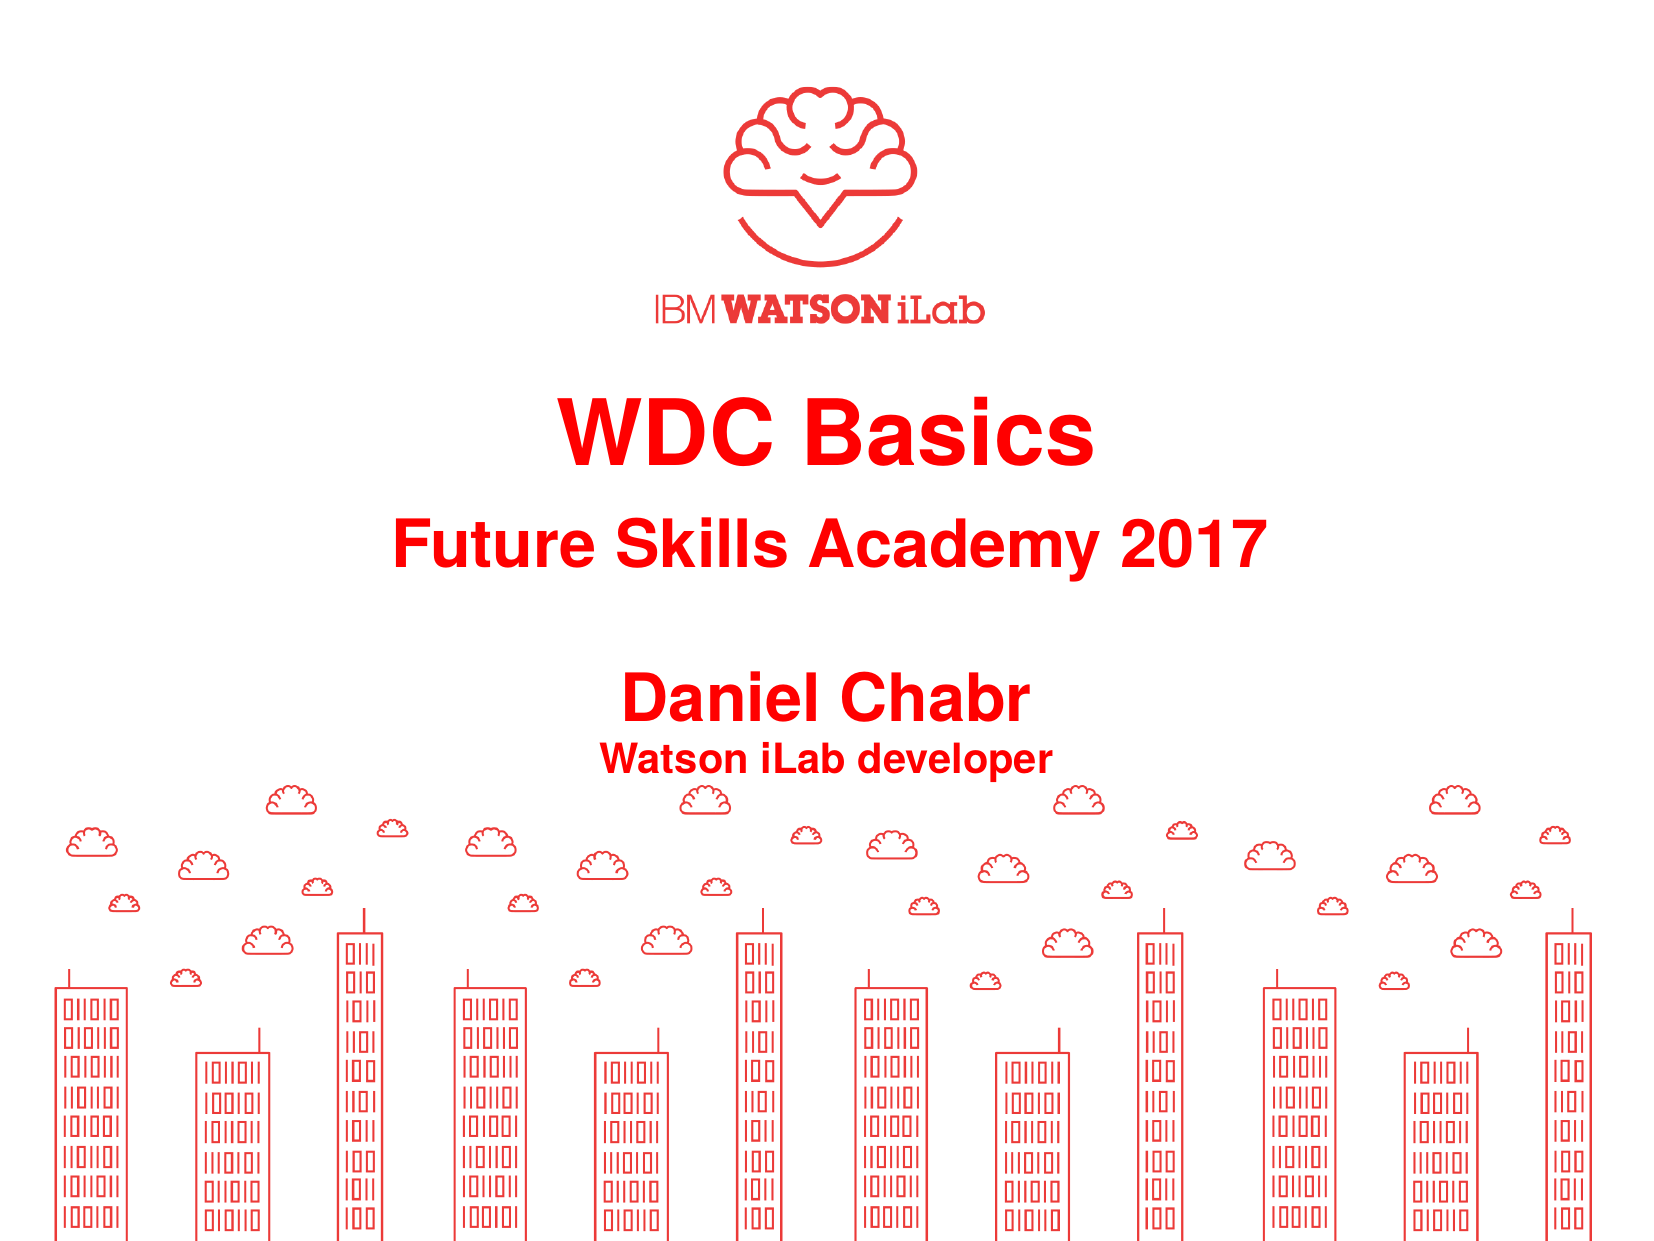

# WDC Basics Future Skills Academy 2017 Daniel Chabr Watson iLab developer